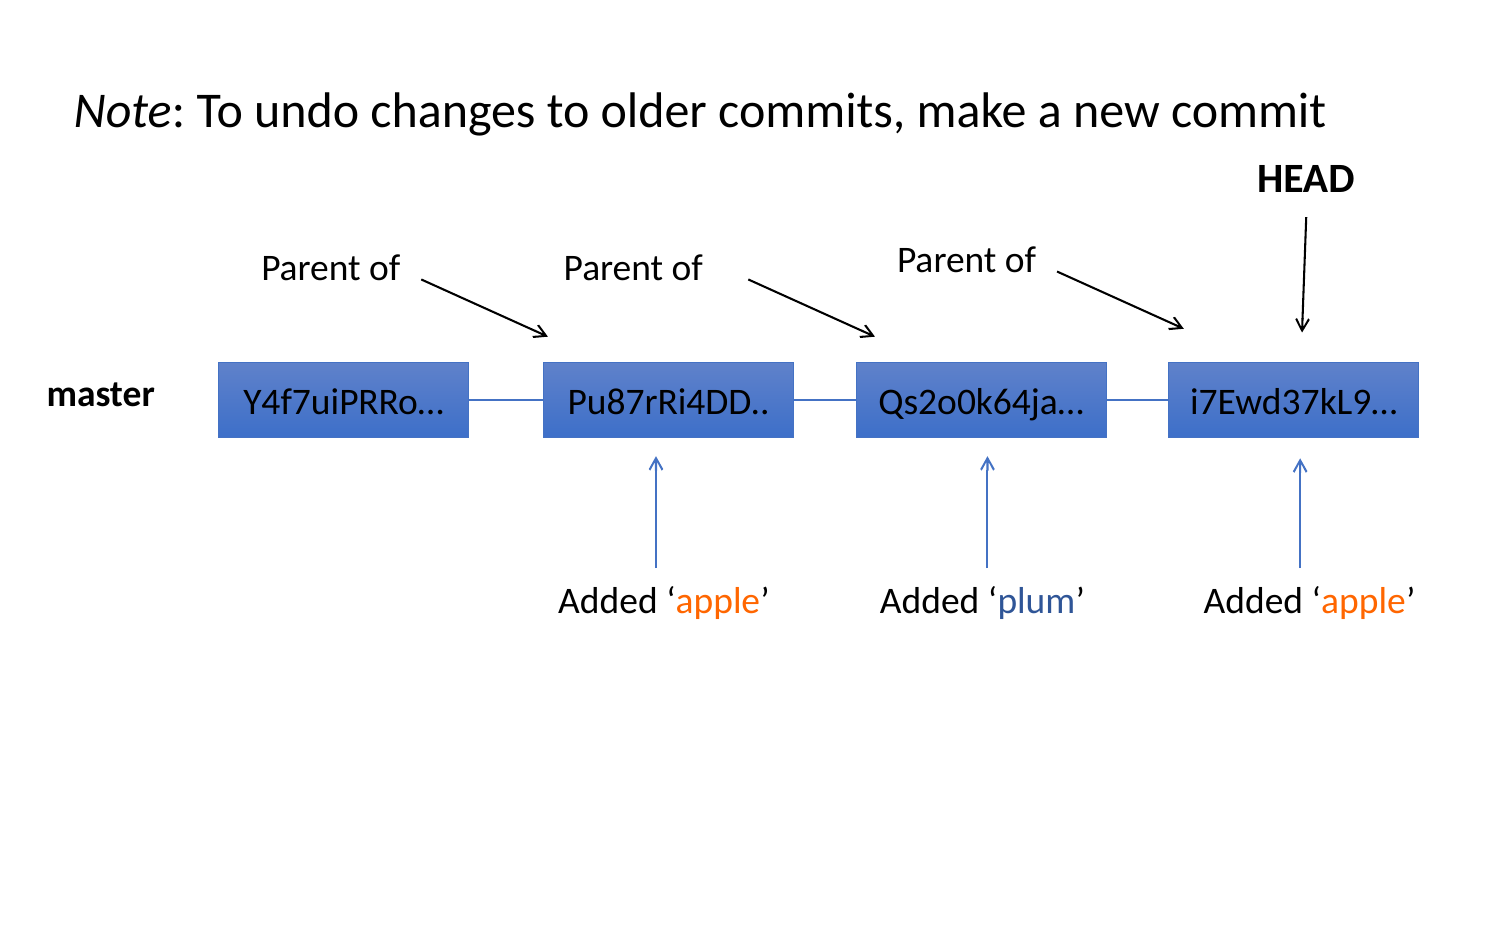

Note: To undo changes to older commits, make a new commit
HEAD
Parent of
Parent of
Parent of

master

Y4f7uiPRRo…
Pu87rRi4DD..
Qs2o0k64ja…
i7Ewd37kL9…
   Added ‘apple’             Added ‘plum’              Added ‘apple’